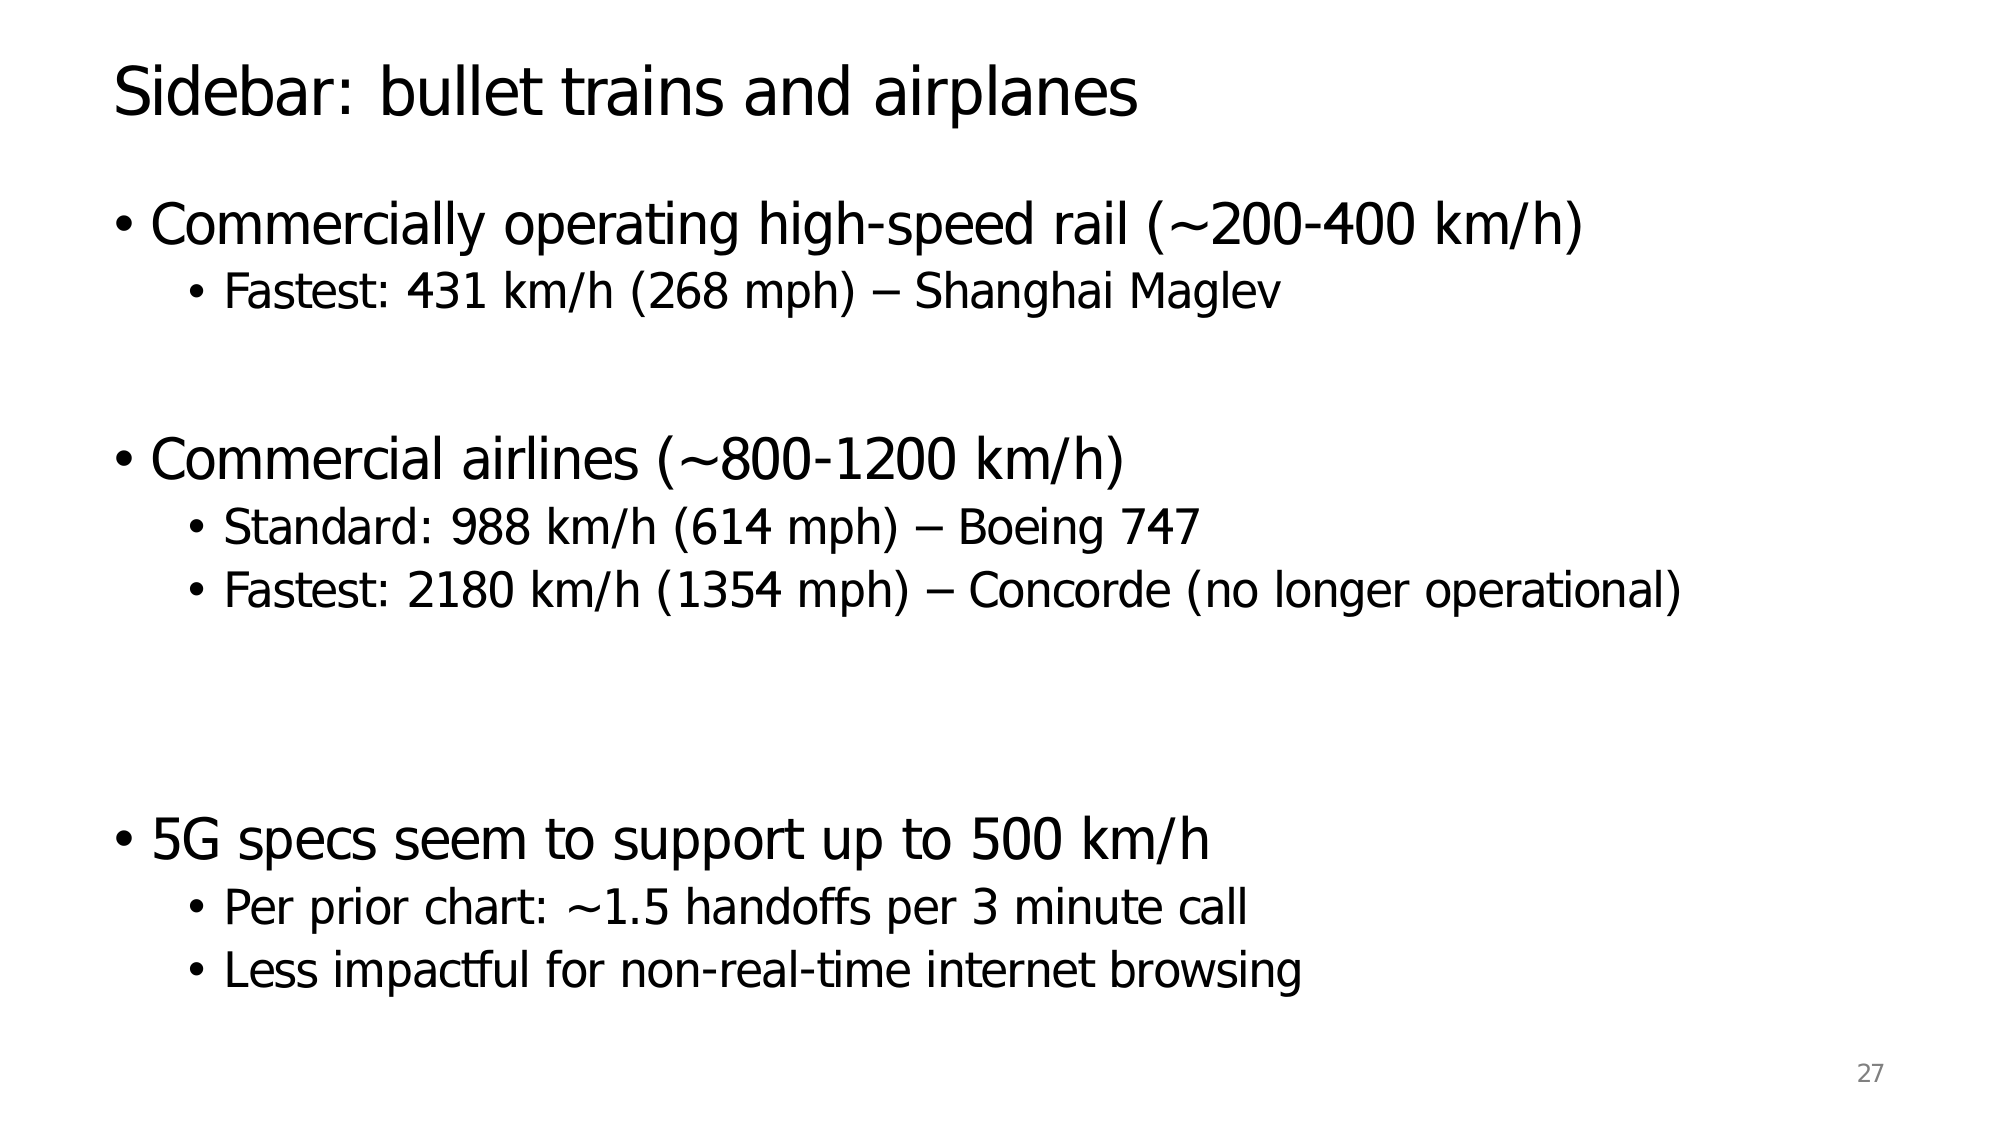

# Sidebar: bullet trains and airplanes
Commercially operating high-speed rail (~200-400 km/h)
Fastest: 431 km/h (268 mph) – Shanghai Maglev

Commercial airlines (~800-1200 km/h)
Standard: 988 km/h (614 mph) – Boeing 747
Fastest: 2180 km/h (1354 mph) – Concorde (no longer operational)

5G specs seem to support up to 500 km/h
Per prior chart: ~1.5 handoffs per 3 minute call
Less impactful for non-real-time internet browsing
27